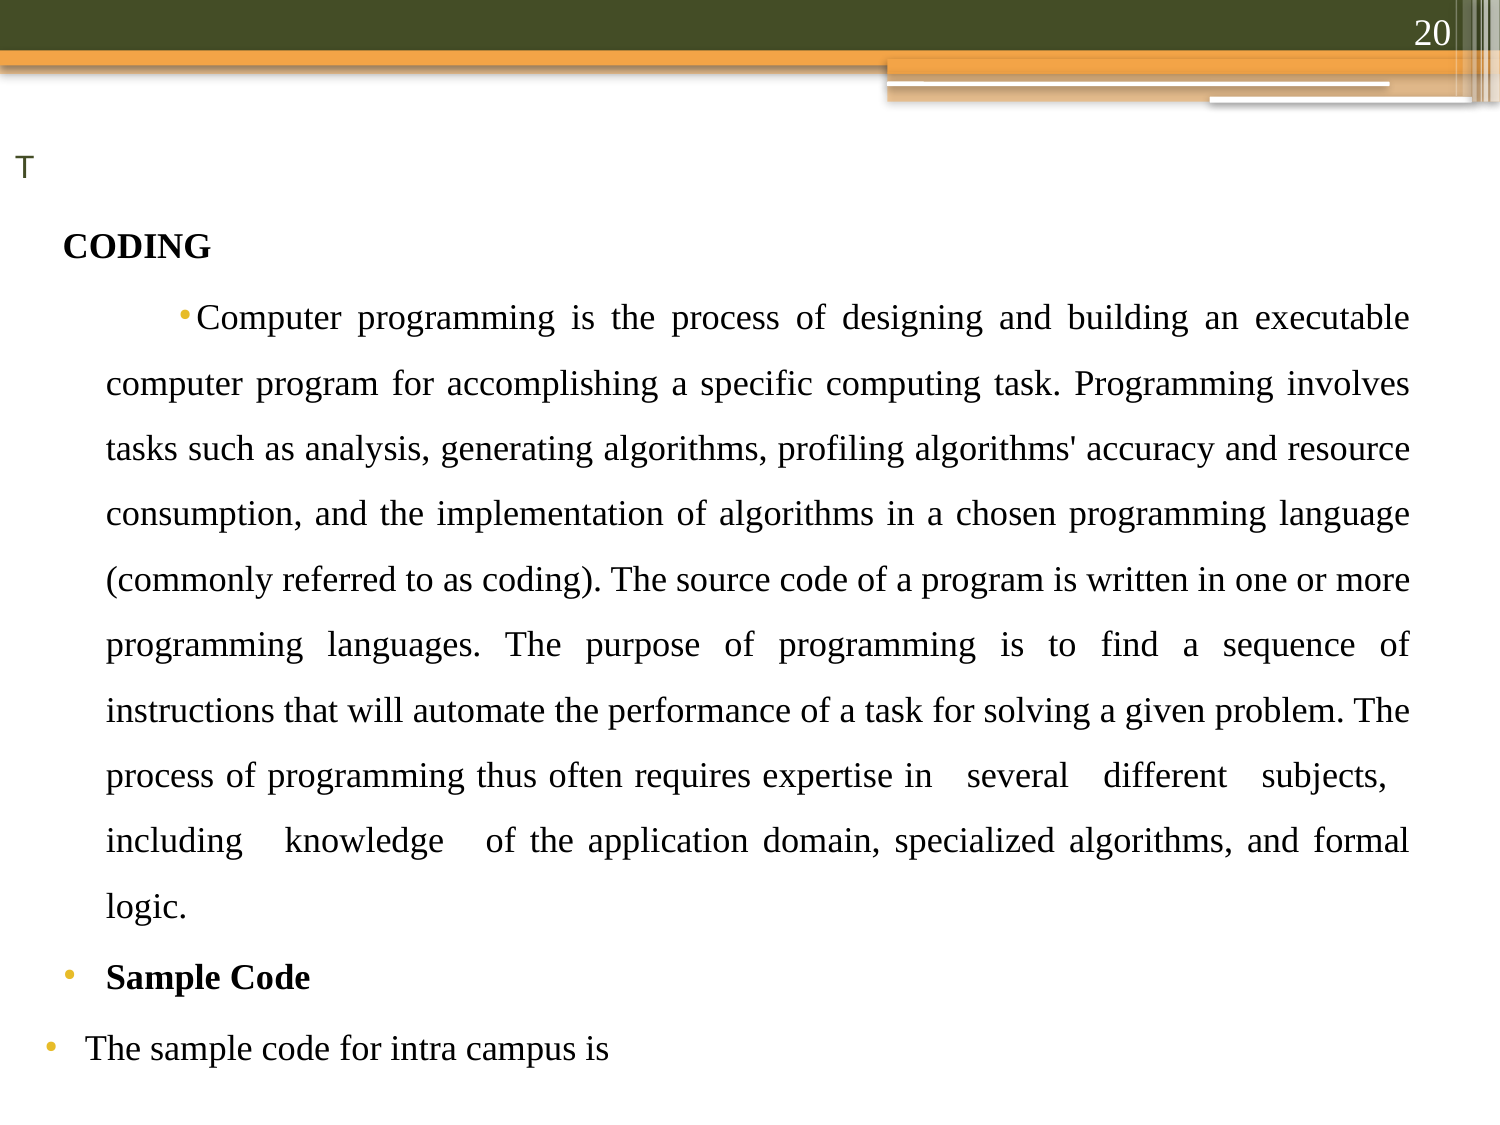

20
# T
CODING
Computer programming is the process of designing and building an executable computer program for accomplishing a specific computing task. Programming involves tasks such as analysis, generating algorithms, profiling algorithms' accuracy and resource consumption, and the implementation of algorithms in a chosen programming language (commonly referred to as coding). The source code of a program is written in one or more programming languages. The purpose of programming is to find a sequence of instructions that will automate the performance of a task for solving a given problem. The process of programming thus often requires expertise in   several   different   subjects,   including   knowledge   of the application domain, specialized algorithms, and formal logic.
Sample Code
The sample code for intra campus is